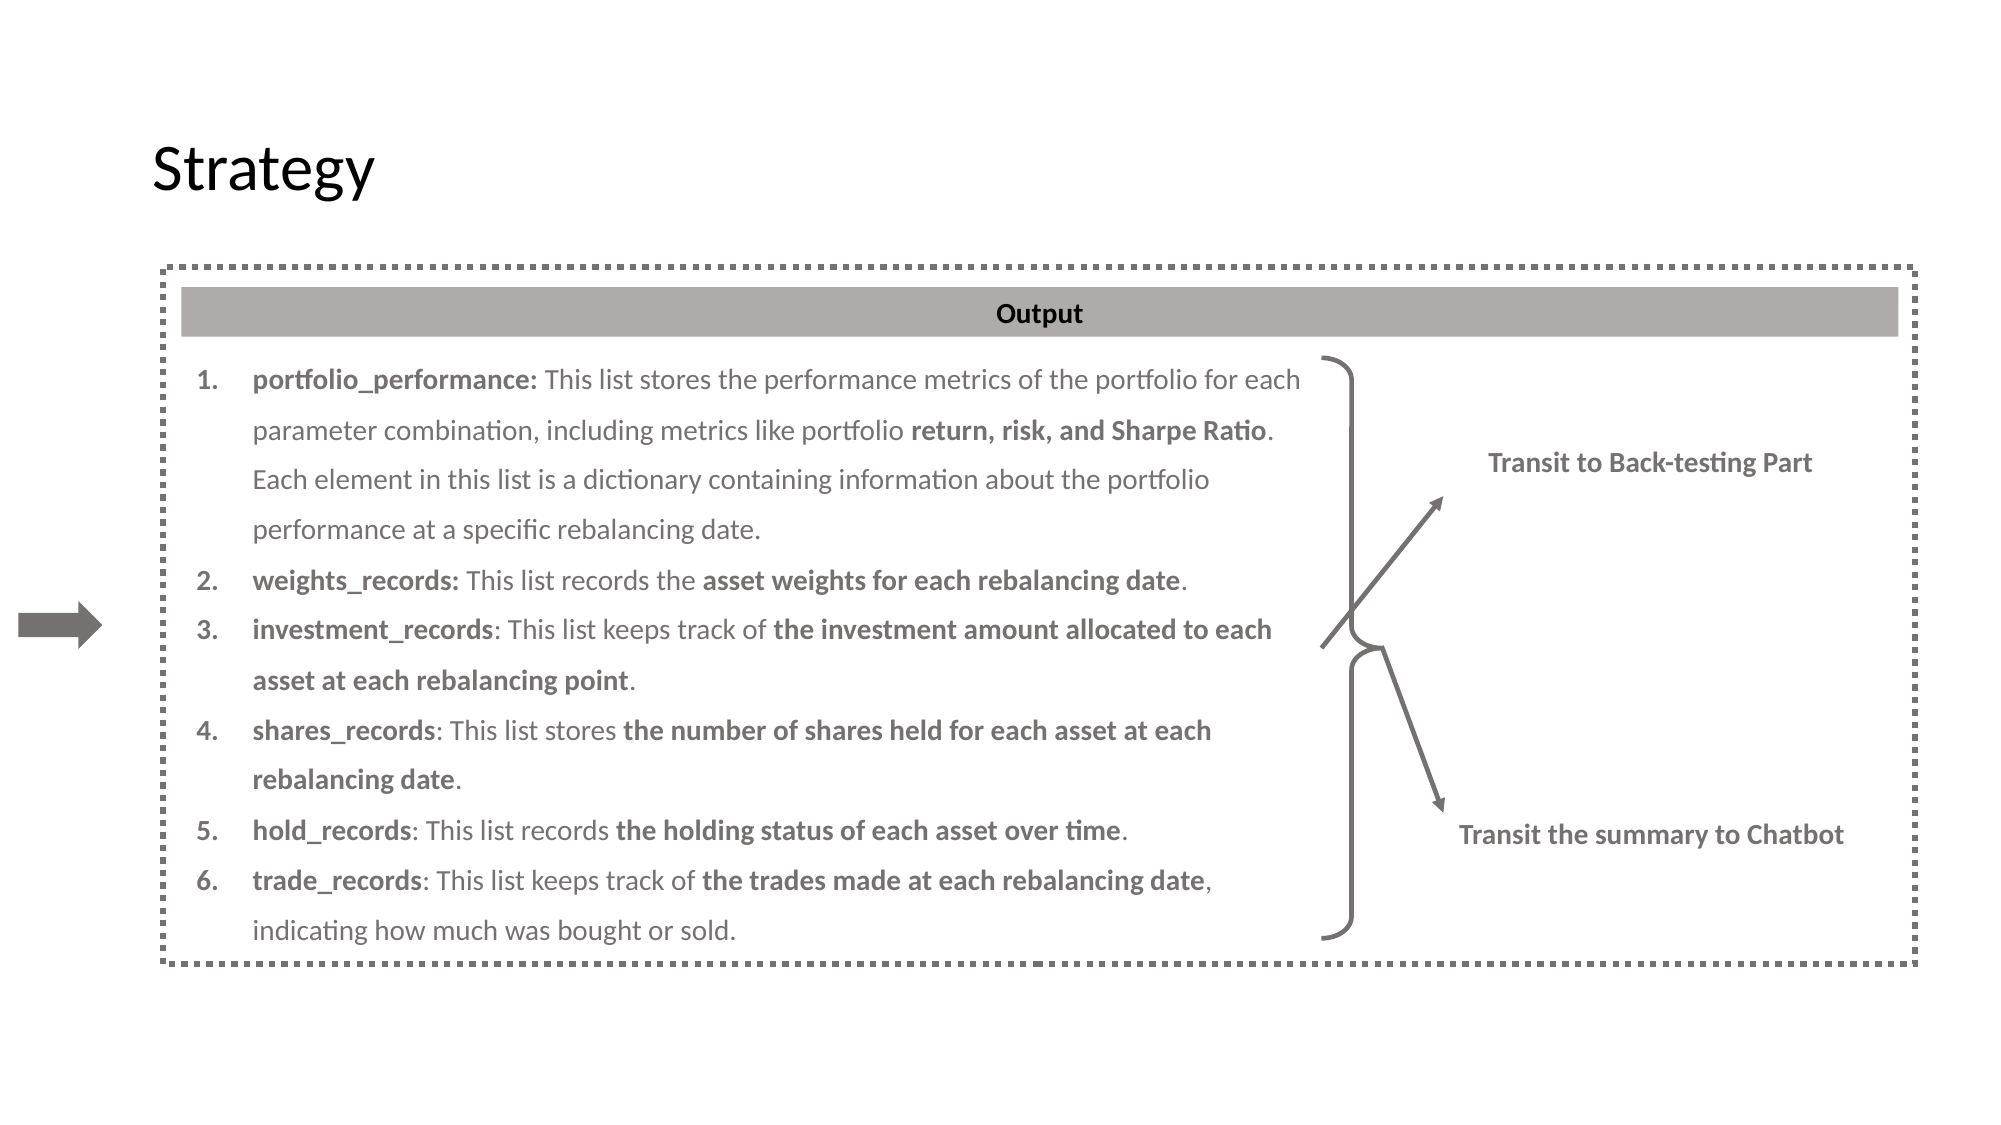

# Strategy

portfolio_performance: This list stores the performance metrics of the portfolio for each parameter combination, including metrics like portfolio return, risk, and Sharpe Ratio. Each element in this list is a dictionary containing information about the portfolio performance at a specific rebalancing date.
weights_records: This list records the asset weights for each rebalancing date.
investment_records: This list keeps track of the investment amount allocated to each asset at each rebalancing point.
shares_records: This list stores the number of shares held for each asset at each rebalancing date.
hold_records: This list records the holding status of each asset over time.
trade_records: This list keeps track of the trades made at each rebalancing date, indicating how much was bought or sold.
Output

Transit to Back-testing Part

Transit the summary to Chatbot